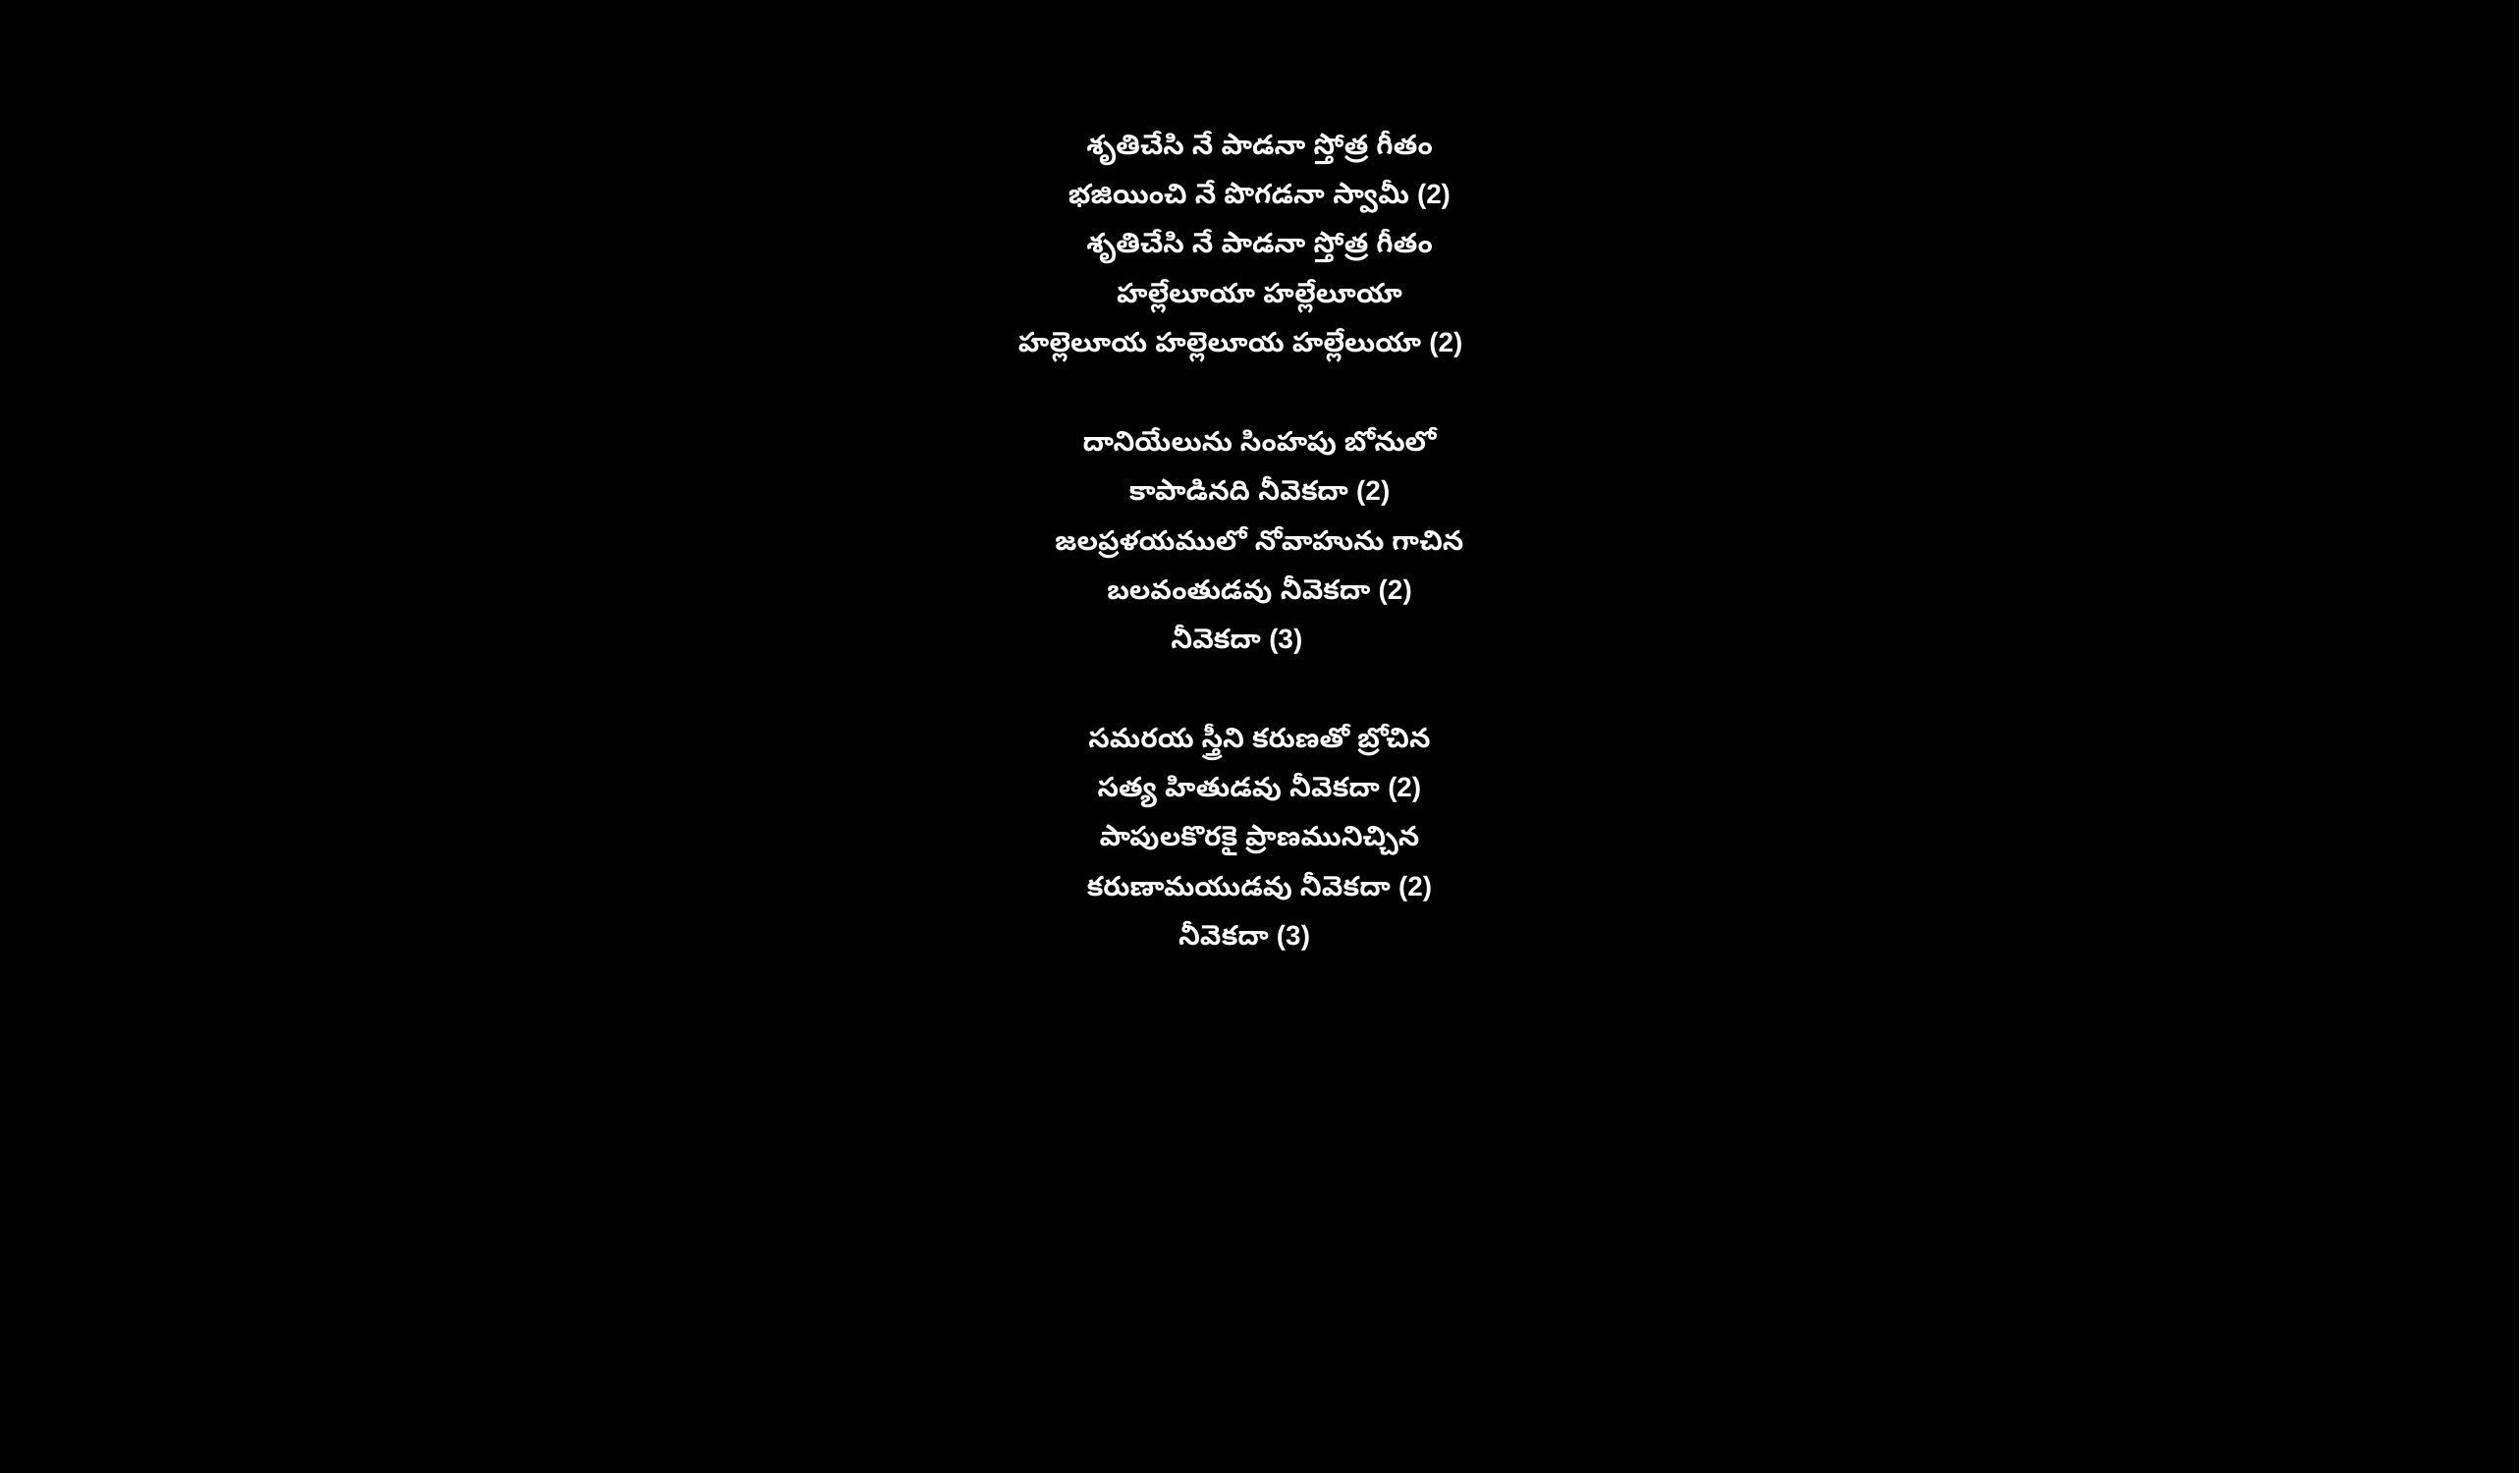

శృతిచేసి నే పాడనా స్తోత్ర గీతం
భజియించి నే పొగడనా స్వామీ (2)
శృతిచేసి నే పాడనా స్తోత్ర గీతం
హల్లేలూయా హల్లేలూయా
హల్లెలూయ హల్లెలూయ హల్లేలుయా (2)

దానియేలును సింహపు బోనులో
కాపాడినది నీవెకదా (2)
జలప్రళయములో నోవాహును గాచిన
బలవంతుడవు నీవెకదా (2)
    నీవెకదా (3)

సమరయ స్త్రీని కరుణతో బ్రోచిన
సత్య హితుడవు నీవెకదా (2)
పాపులకొరకై ప్రాణమునిచ్చిన
కరుణామయుడవు నీవెకదా (2)
      నీవెకదా (3)